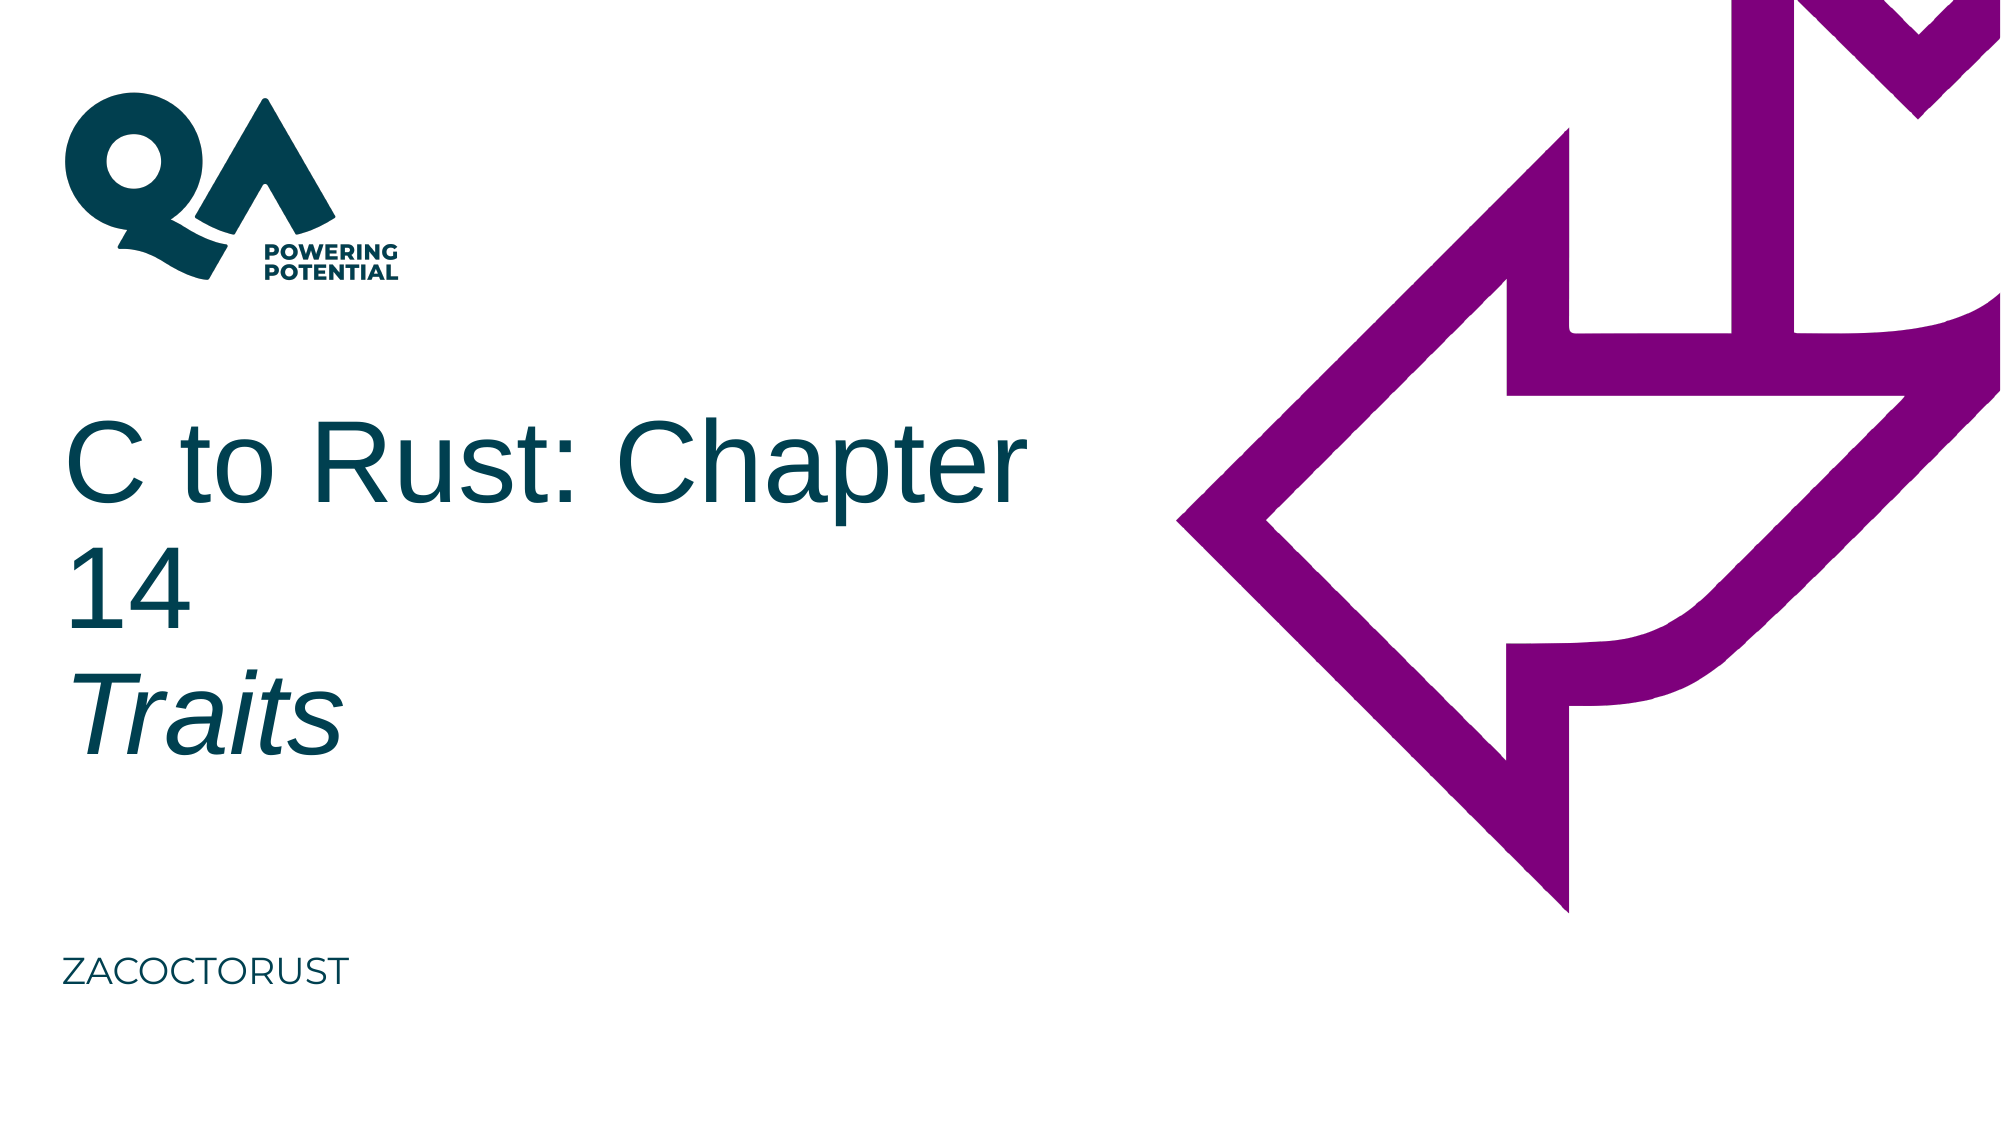

# C to Rust: Chapter 14 Traits
ZACOCTORUST